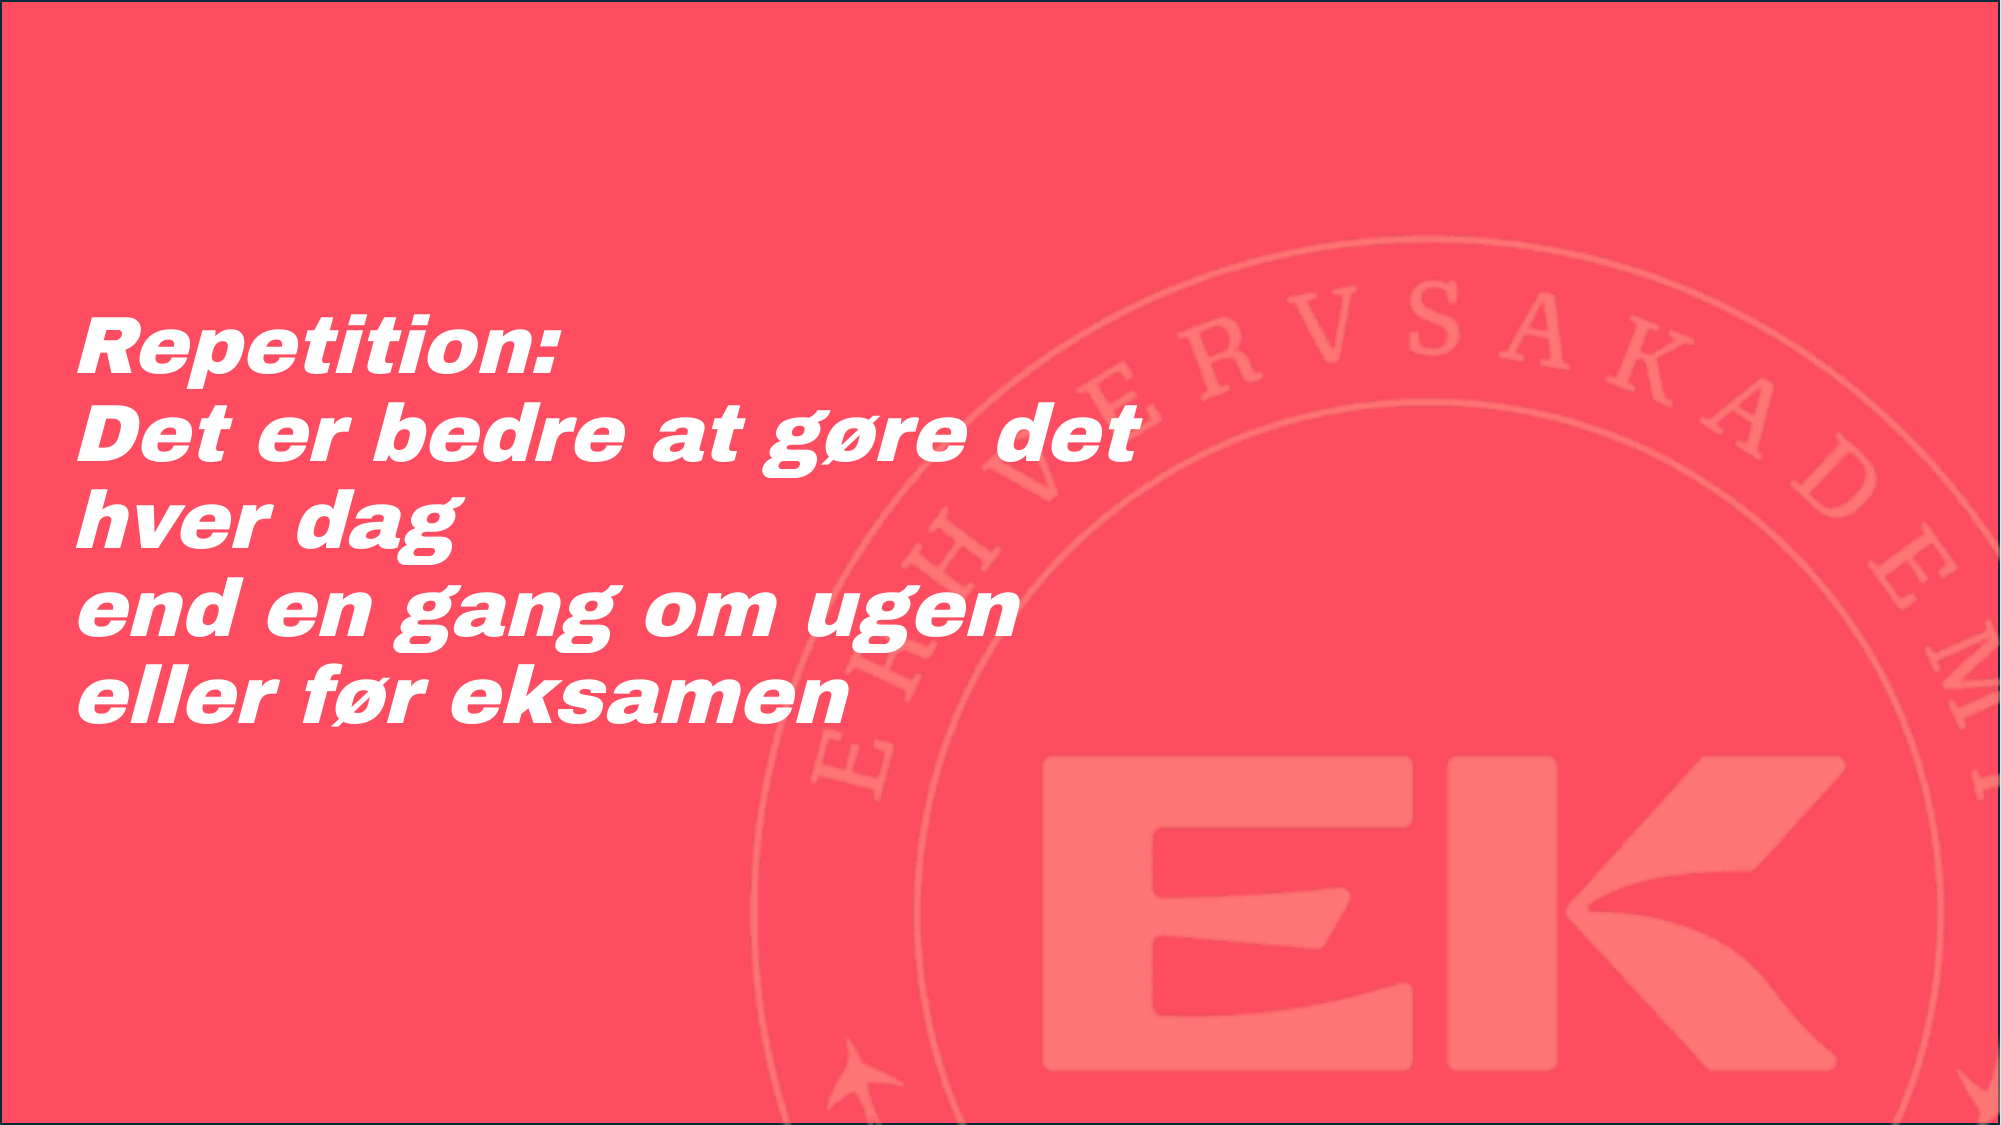

# Repetition: Det er bedre at gøre det hver dag end en gang om ugen eller før eksamen